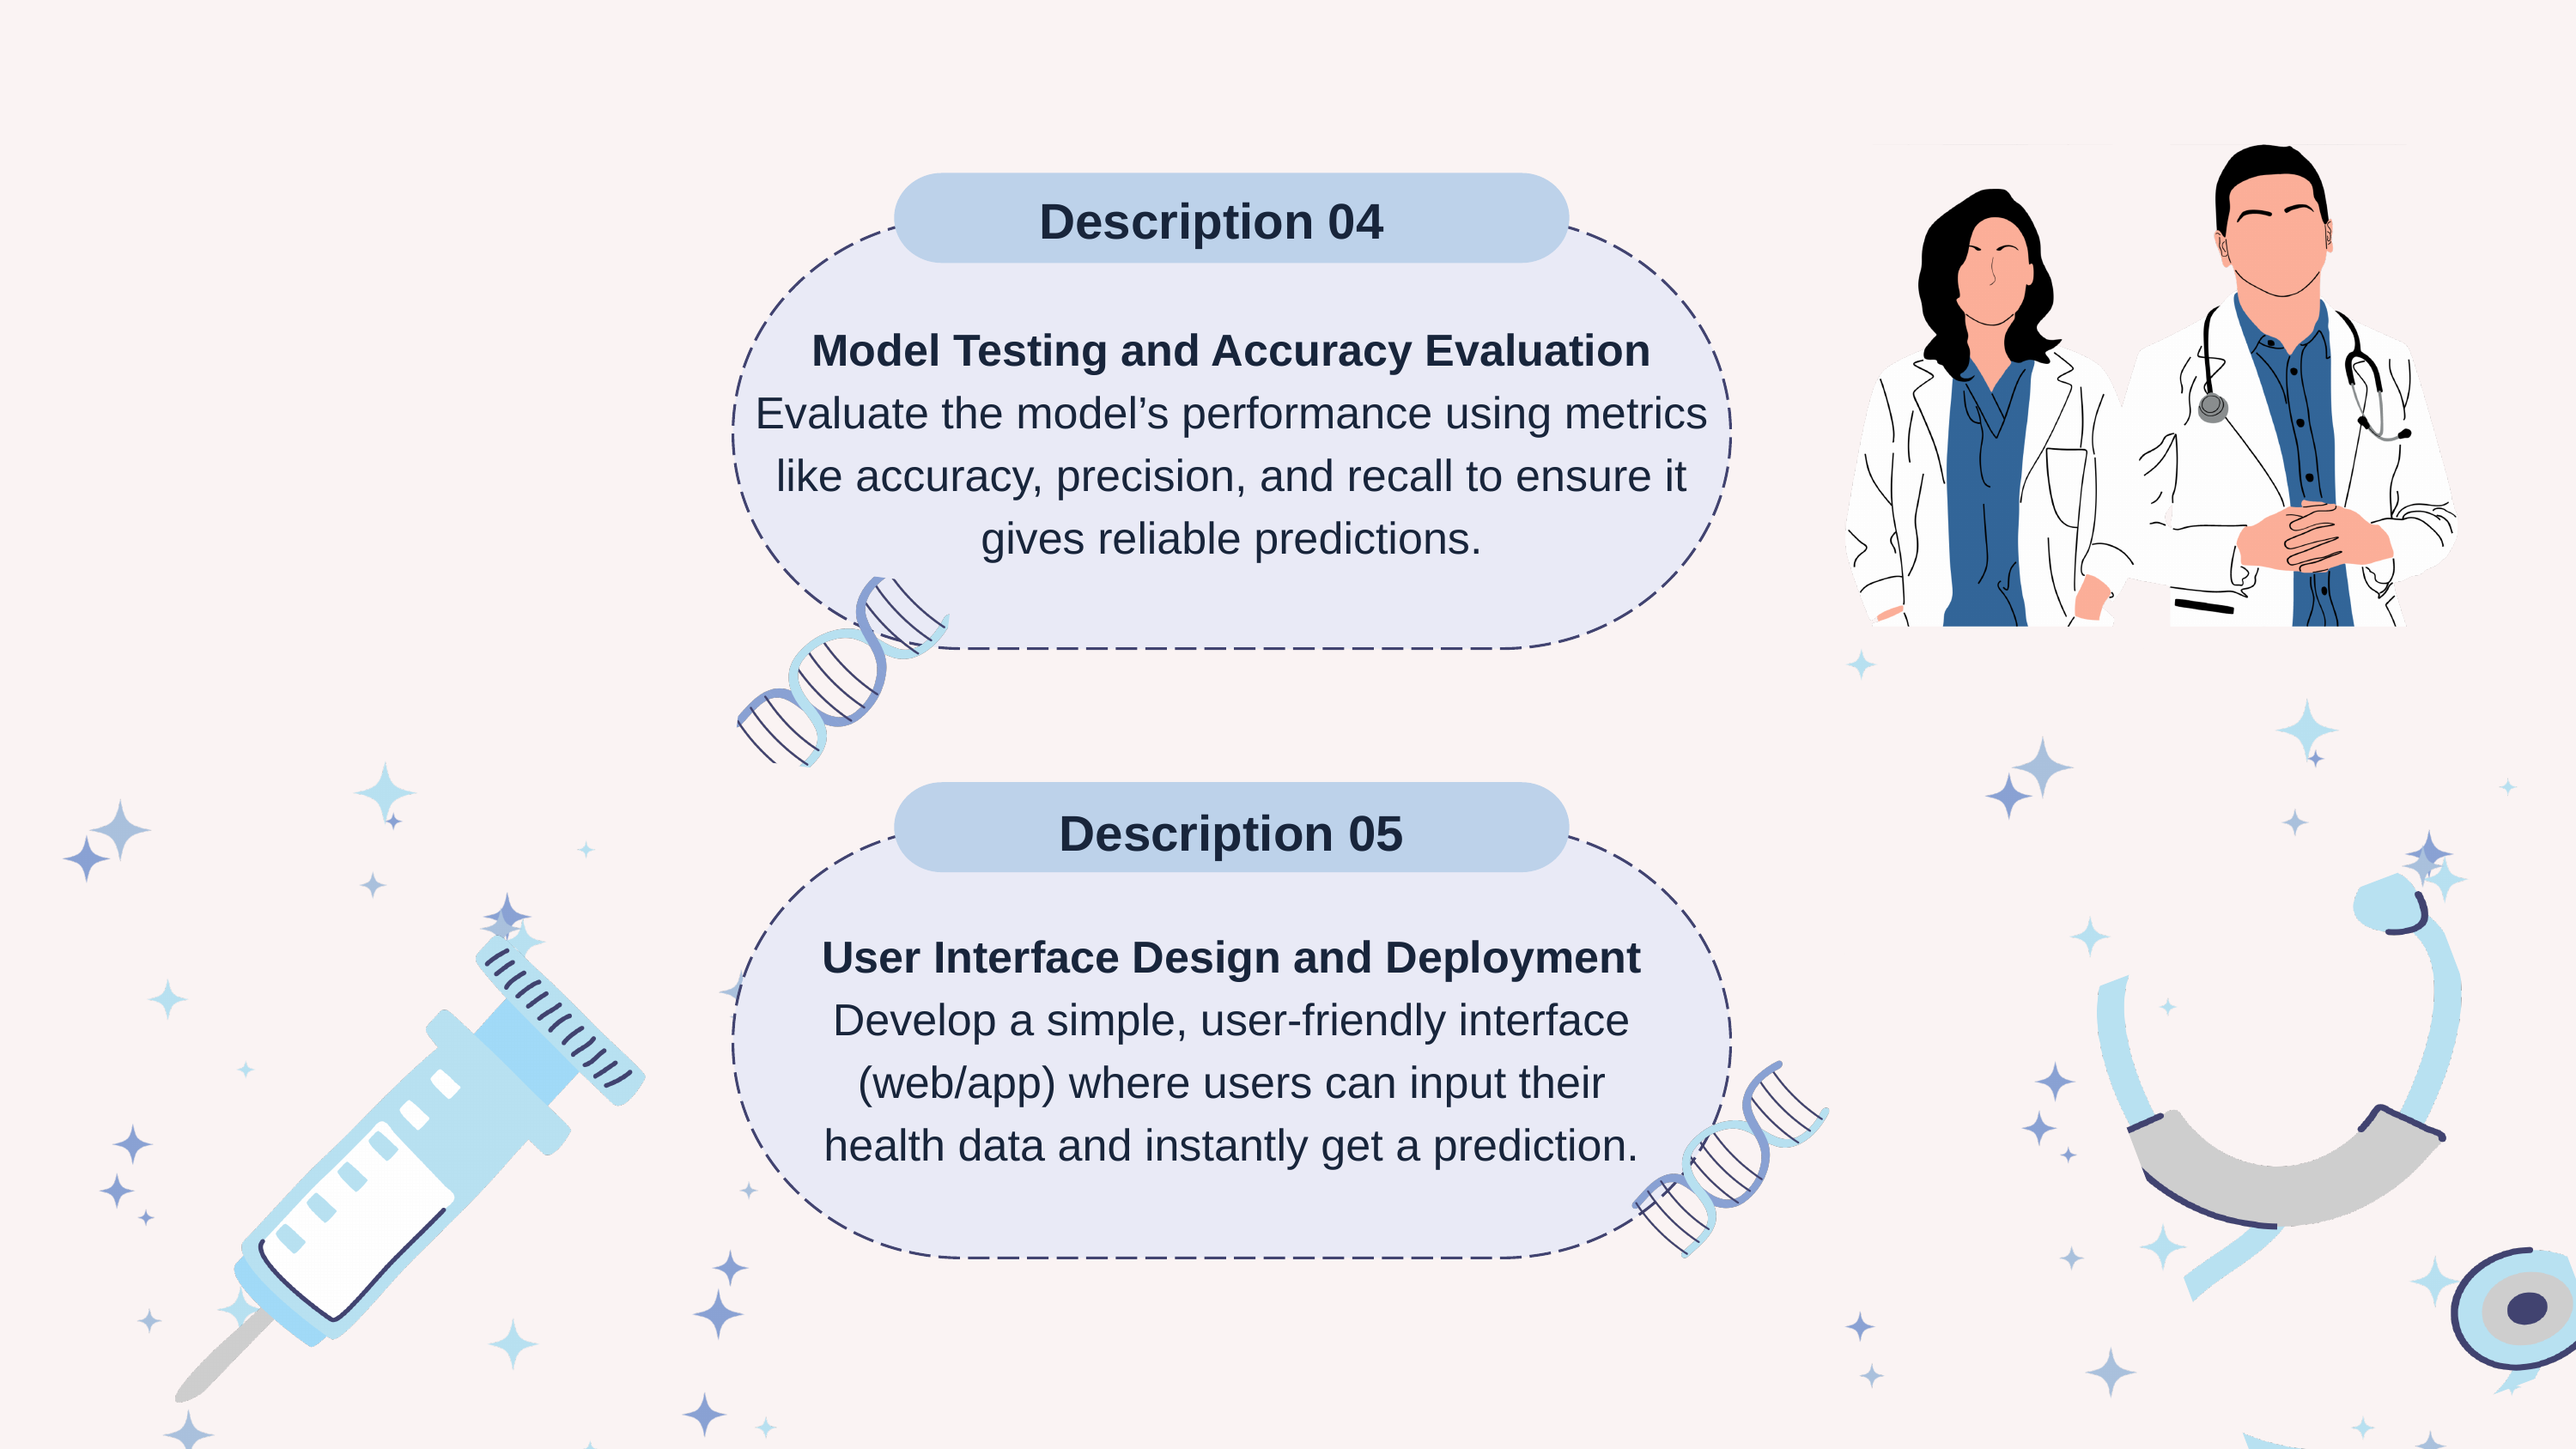

Description 04

Model Testing and Accuracy Evaluation
Evaluate the model’s performance using metrics like accuracy, precision, and recall to ensure it gives reliable predictions.

Description 05

User Interface Design and Deployment
Develop a simple, user-friendly interface (web/app) where users can input their health data and instantly get a prediction.